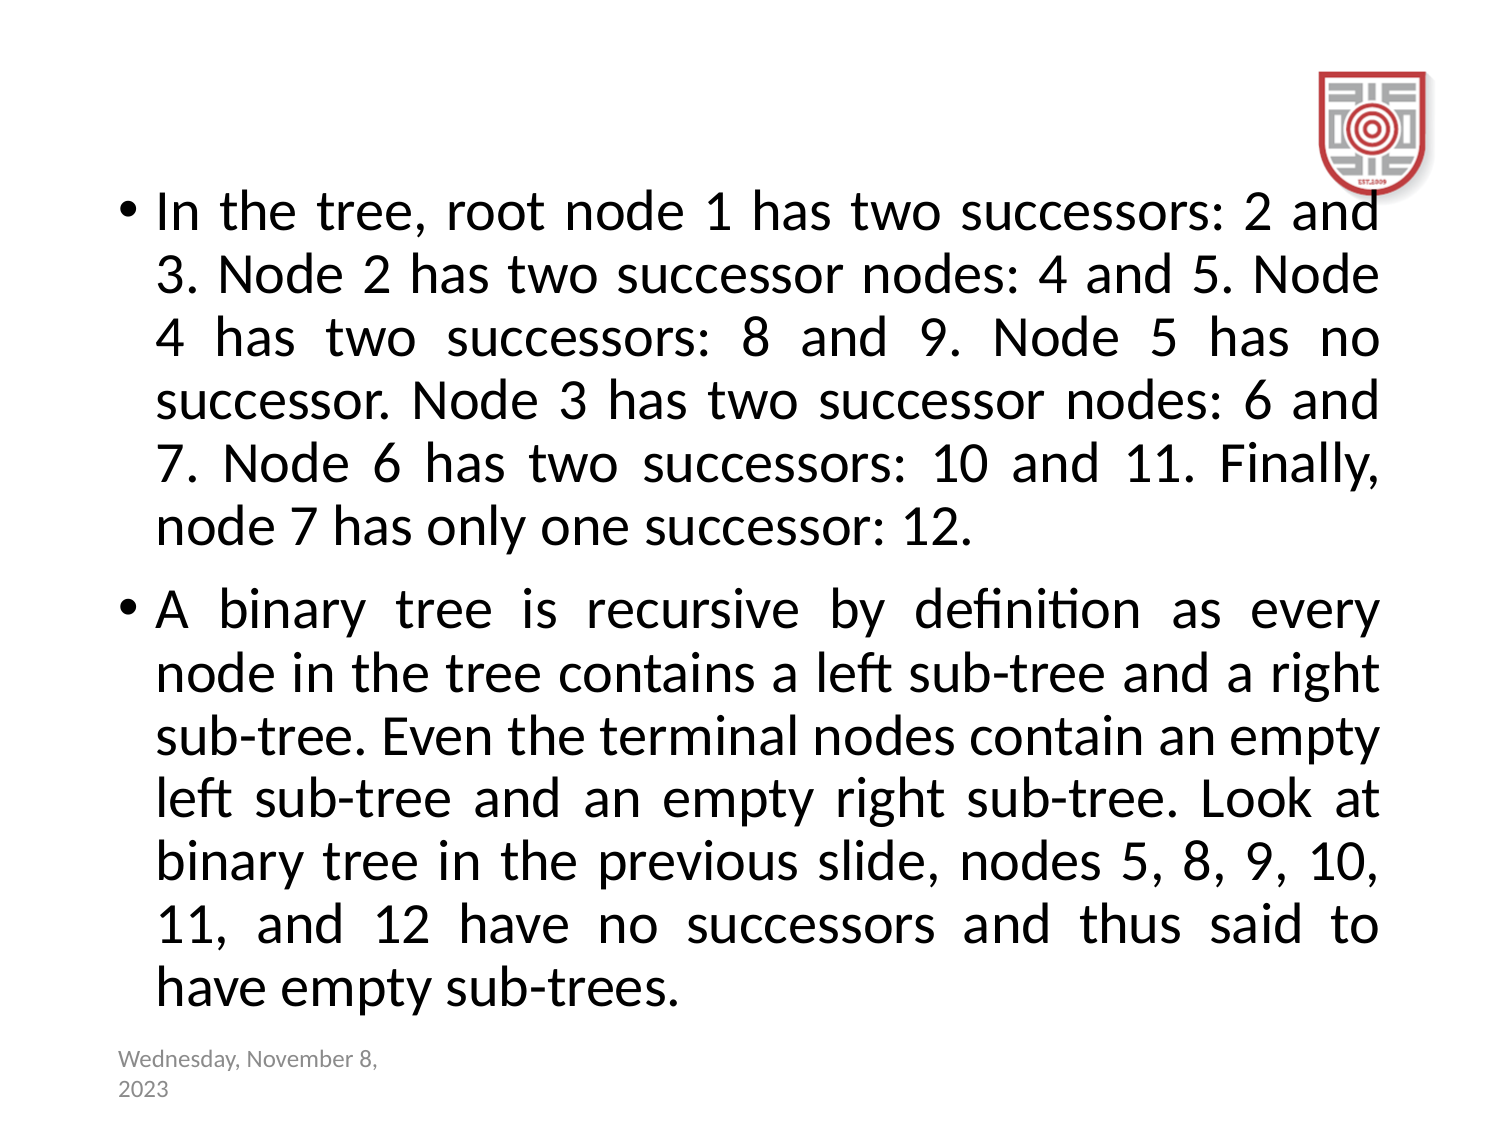

#
In the tree, root node 1 has two successors: 2 and 3. Node 2 has two successor nodes: 4 and 5. Node 4 has two successors: 8 and 9. Node 5 has no successor. Node 3 has two successor nodes: 6 and 7. Node 6 has two successors: 10 and 11. Finally, node 7 has only one successor: 12.
A binary tree is recursive by definition as every node in the tree contains a left sub-tree and a right sub-tree. Even the terminal nodes contain an empty left sub-tree and an empty right sub-tree. Look at binary tree in the previous slide, nodes 5, 8, 9, 10, 11, and 12 have no successors and thus said to have empty sub-trees.

Wednesday, November 8, 2023